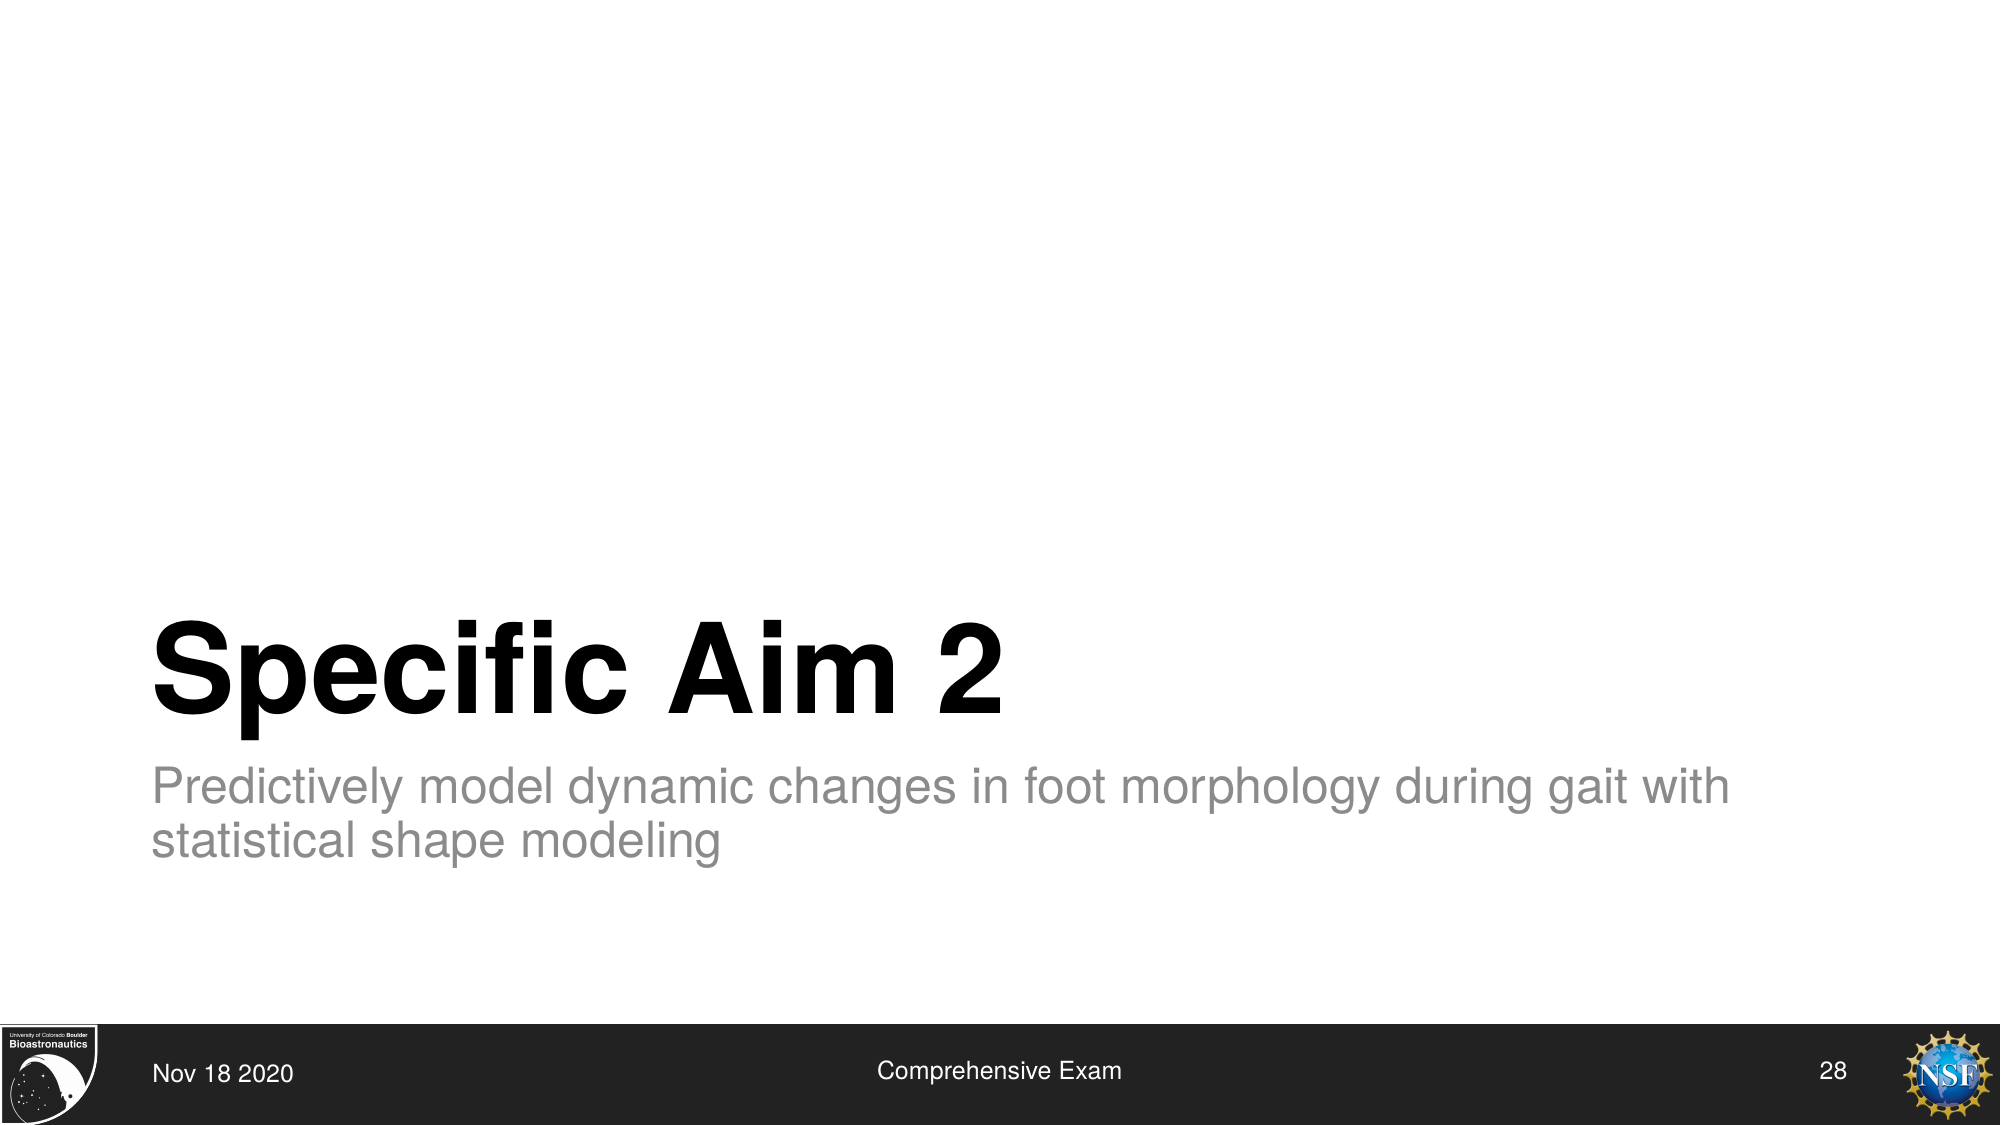

# Specific Aim 2
Predictively model dynamic changes in foot morphology during gait with statistical shape modeling
Nov 18 2020
Comprehensive Exam
28